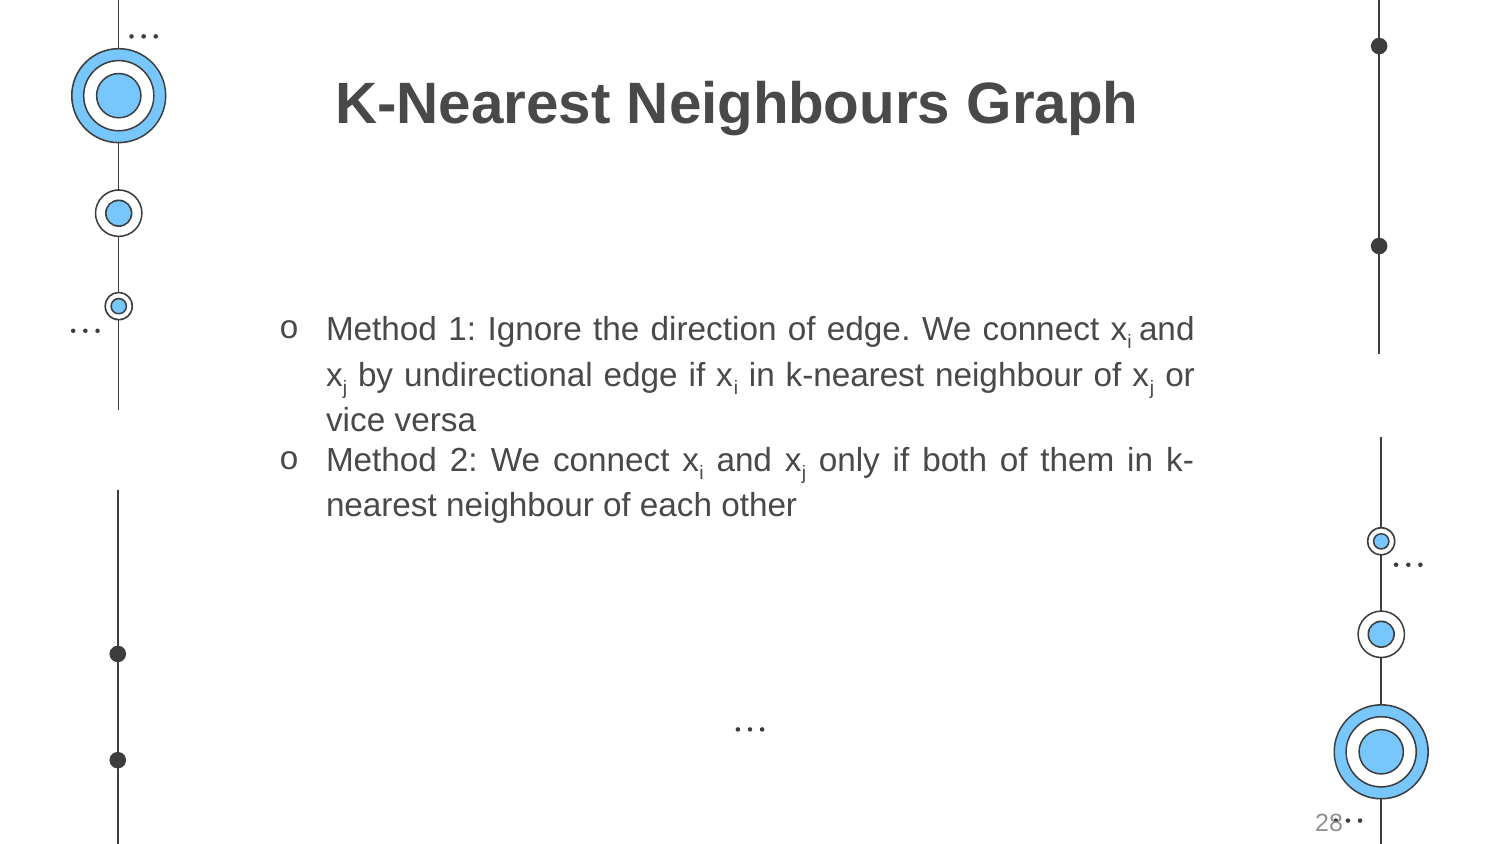

# K-Nearest Neighbours Graph
Method 1: Ignore the direction of edge. We connect xi and xj by undirectional edge if xi in k-nearest neighbour of xj or vice versa
Method 2: We connect xi and xj only if both of them in k-nearest neighbour of each other
28